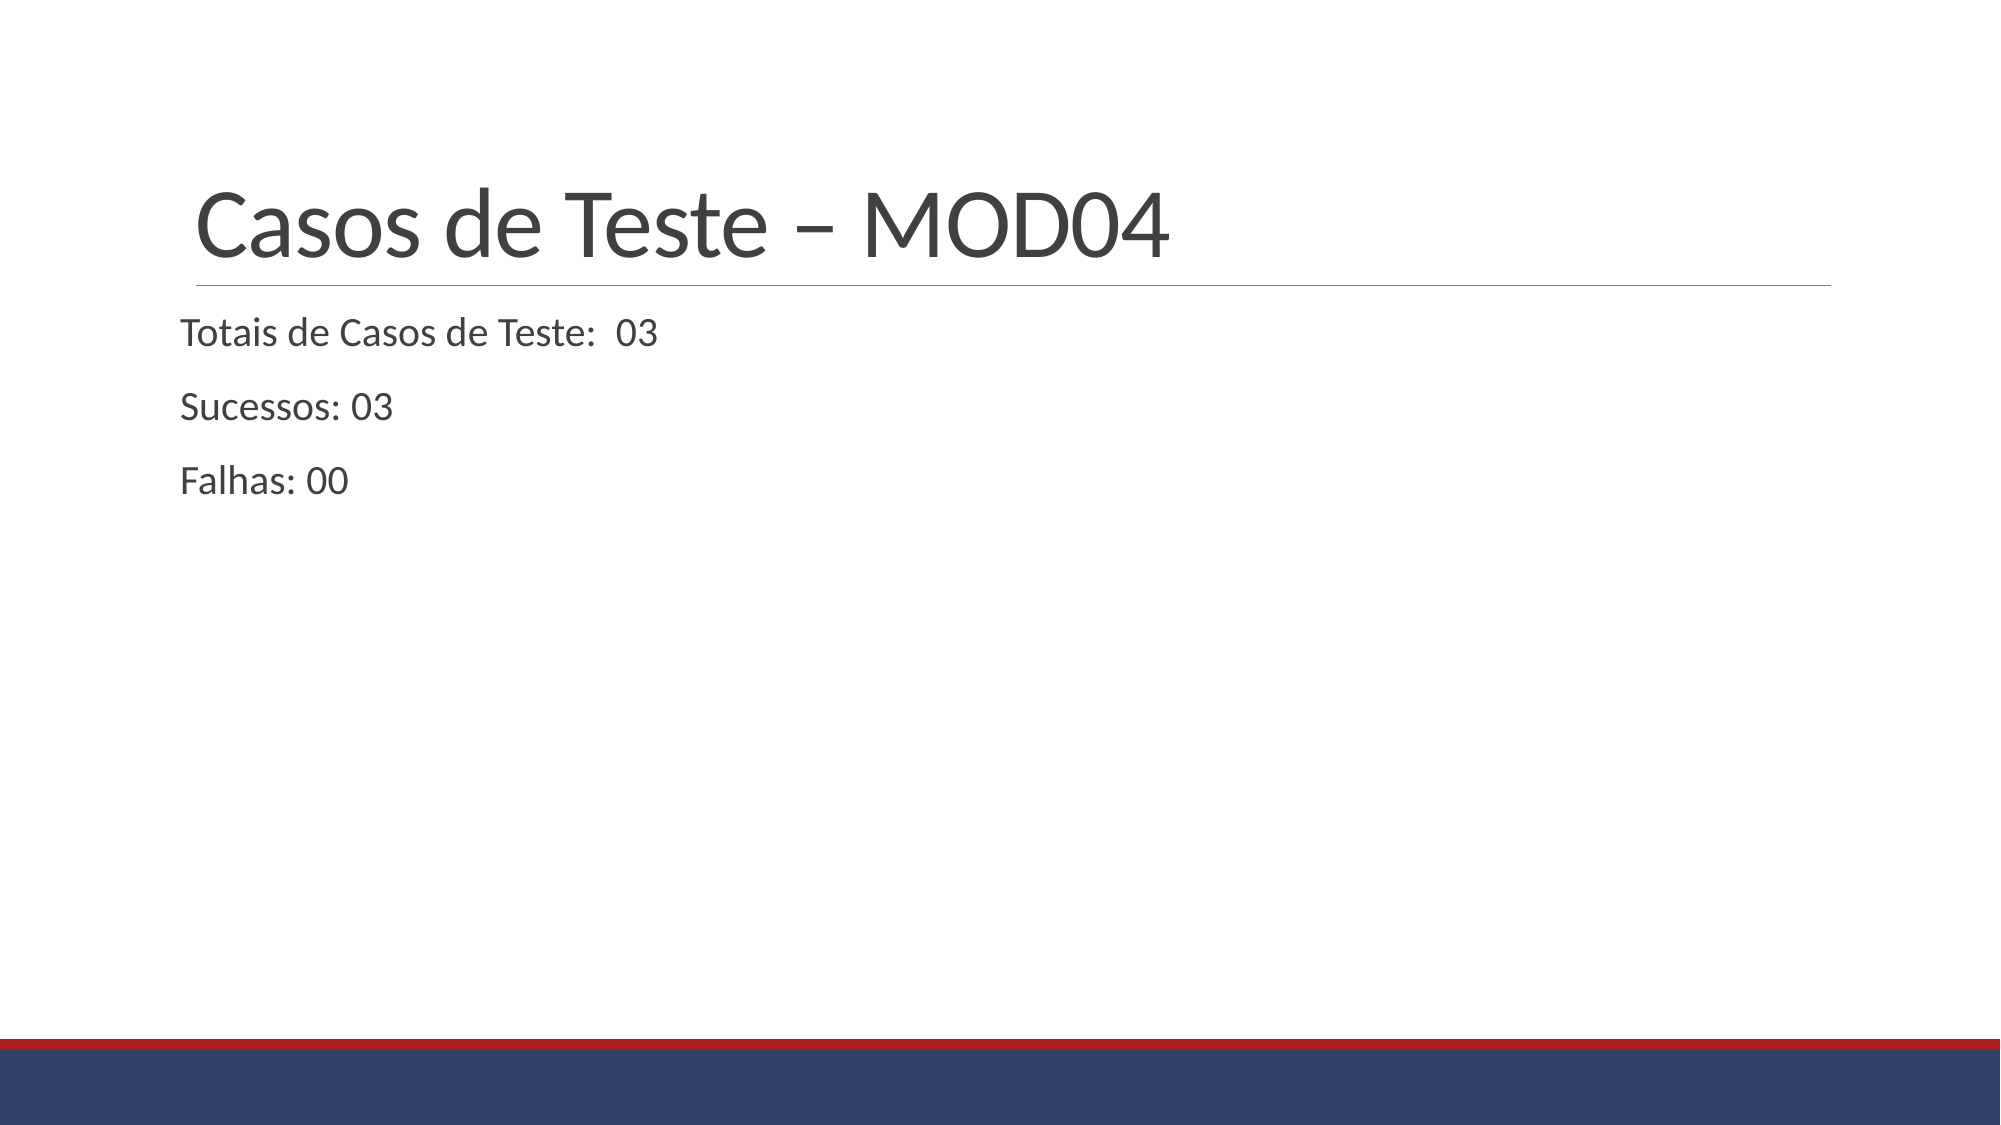

# Casos de Teste – MOD04
Totais de Casos de Teste:  03
Sucessos: 03
Falhas: 00